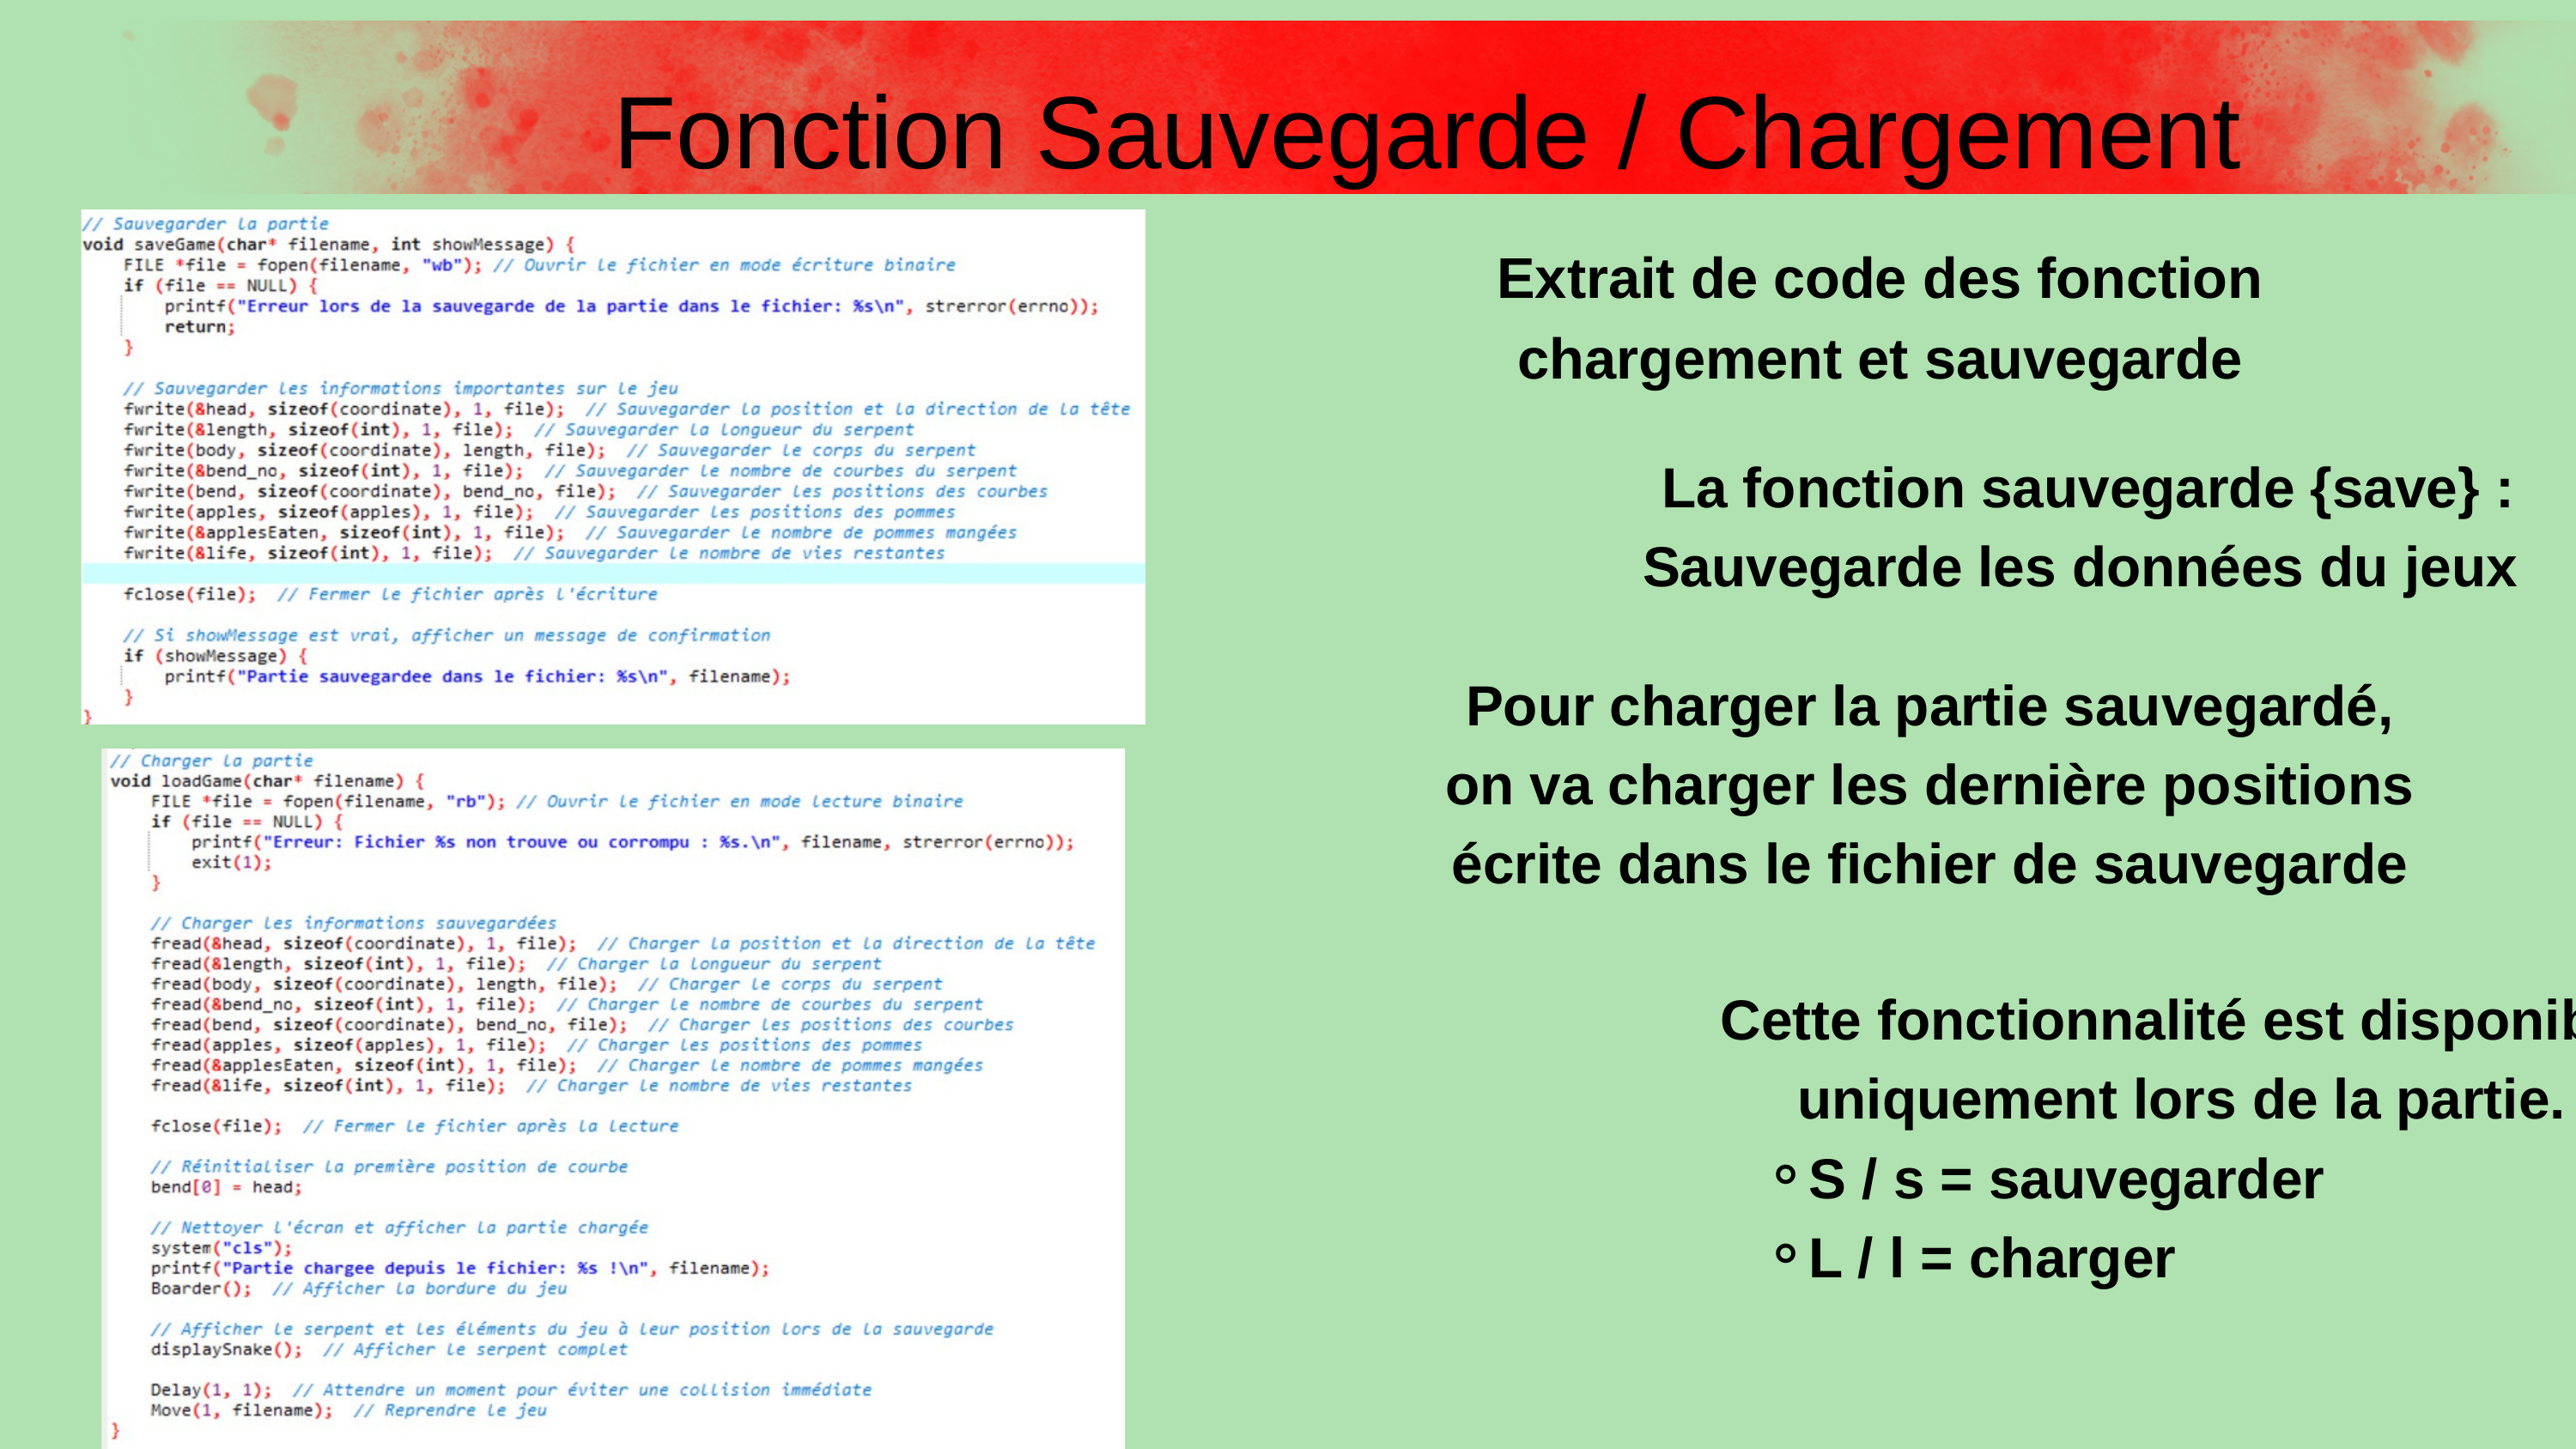

Fonction Sauvegarde / Chargement

Extrait de code des fonction chargement et sauvegarde
La fonction sauvegarde {save} : Sauvegarde les données du jeux
Pour charger la partie sauvegardé, on va charger les dernière positions écrite dans le fichier de sauvegarde

Cette fonctionnalité est disponible uniquement lors de la partie.
S / s = sauvegarder
L / l = charger